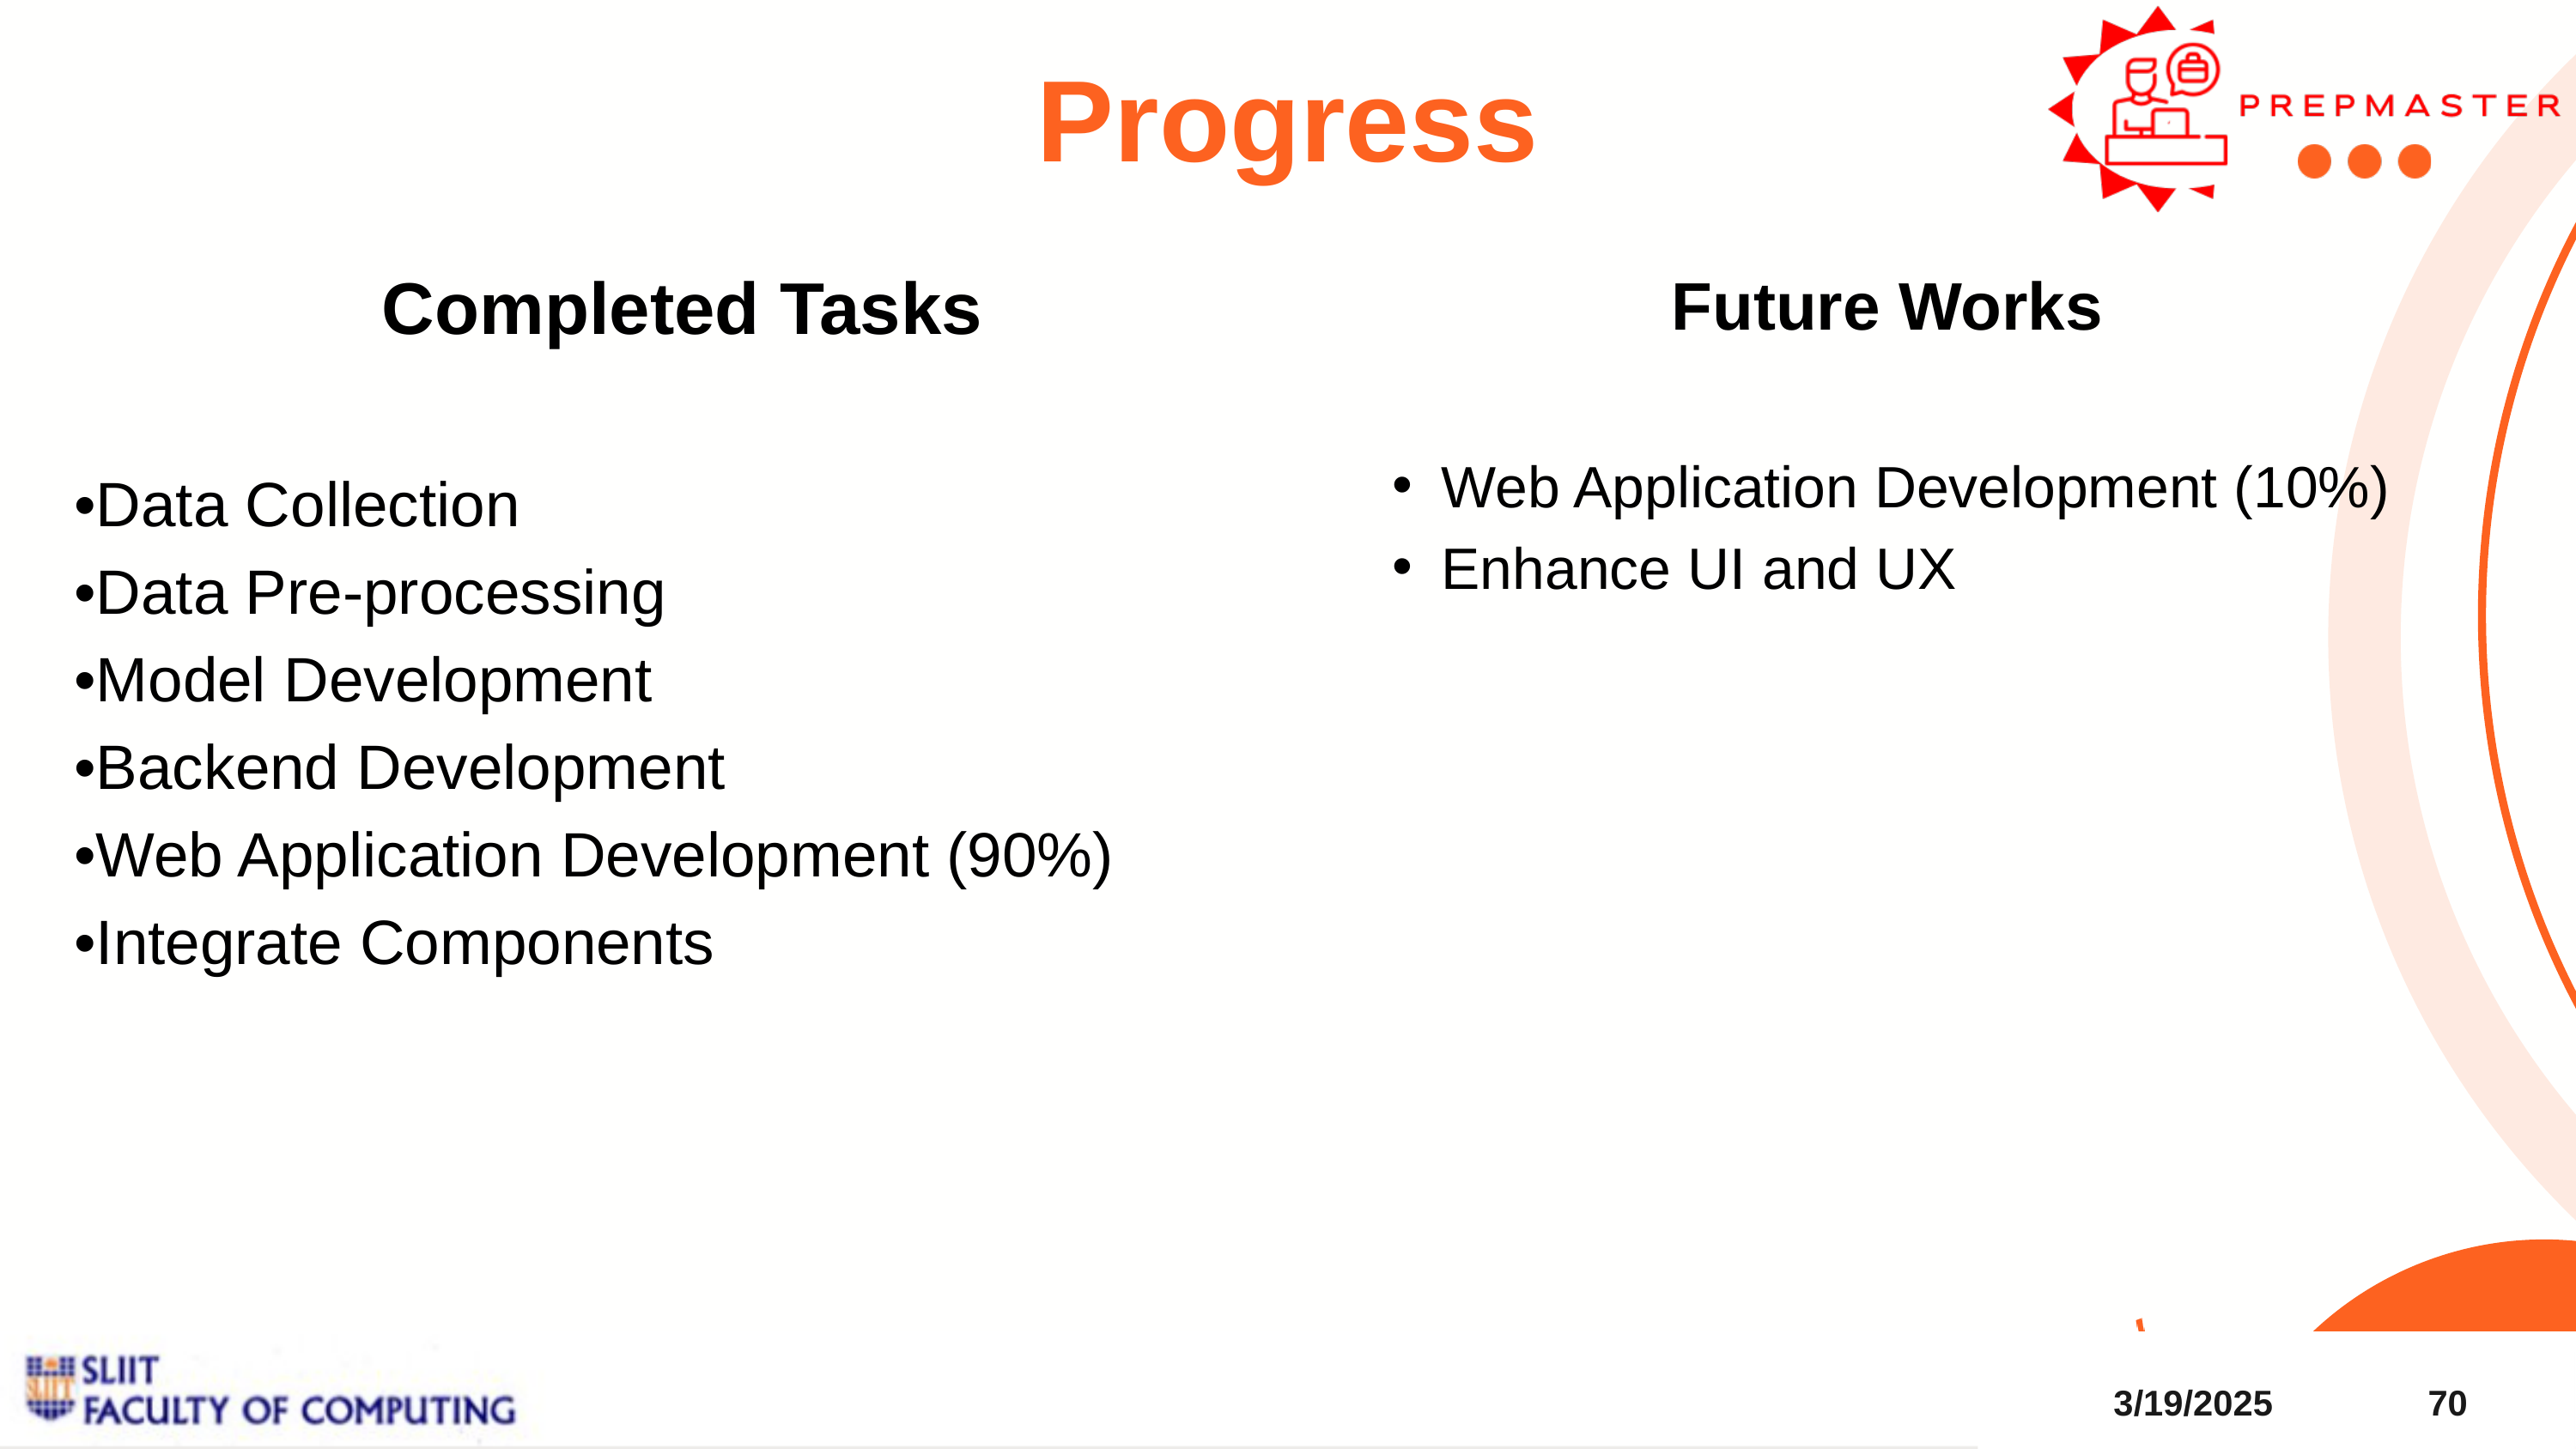

Progress

Completed Tasks

•Data Collection
•Data Pre-processing
•Model Development
•Backend Development
•Web Application Development (90%)
•Integrate Components
Future Works

Web Application Development (10%)
Enhance UI and UX

3/19/2025
70